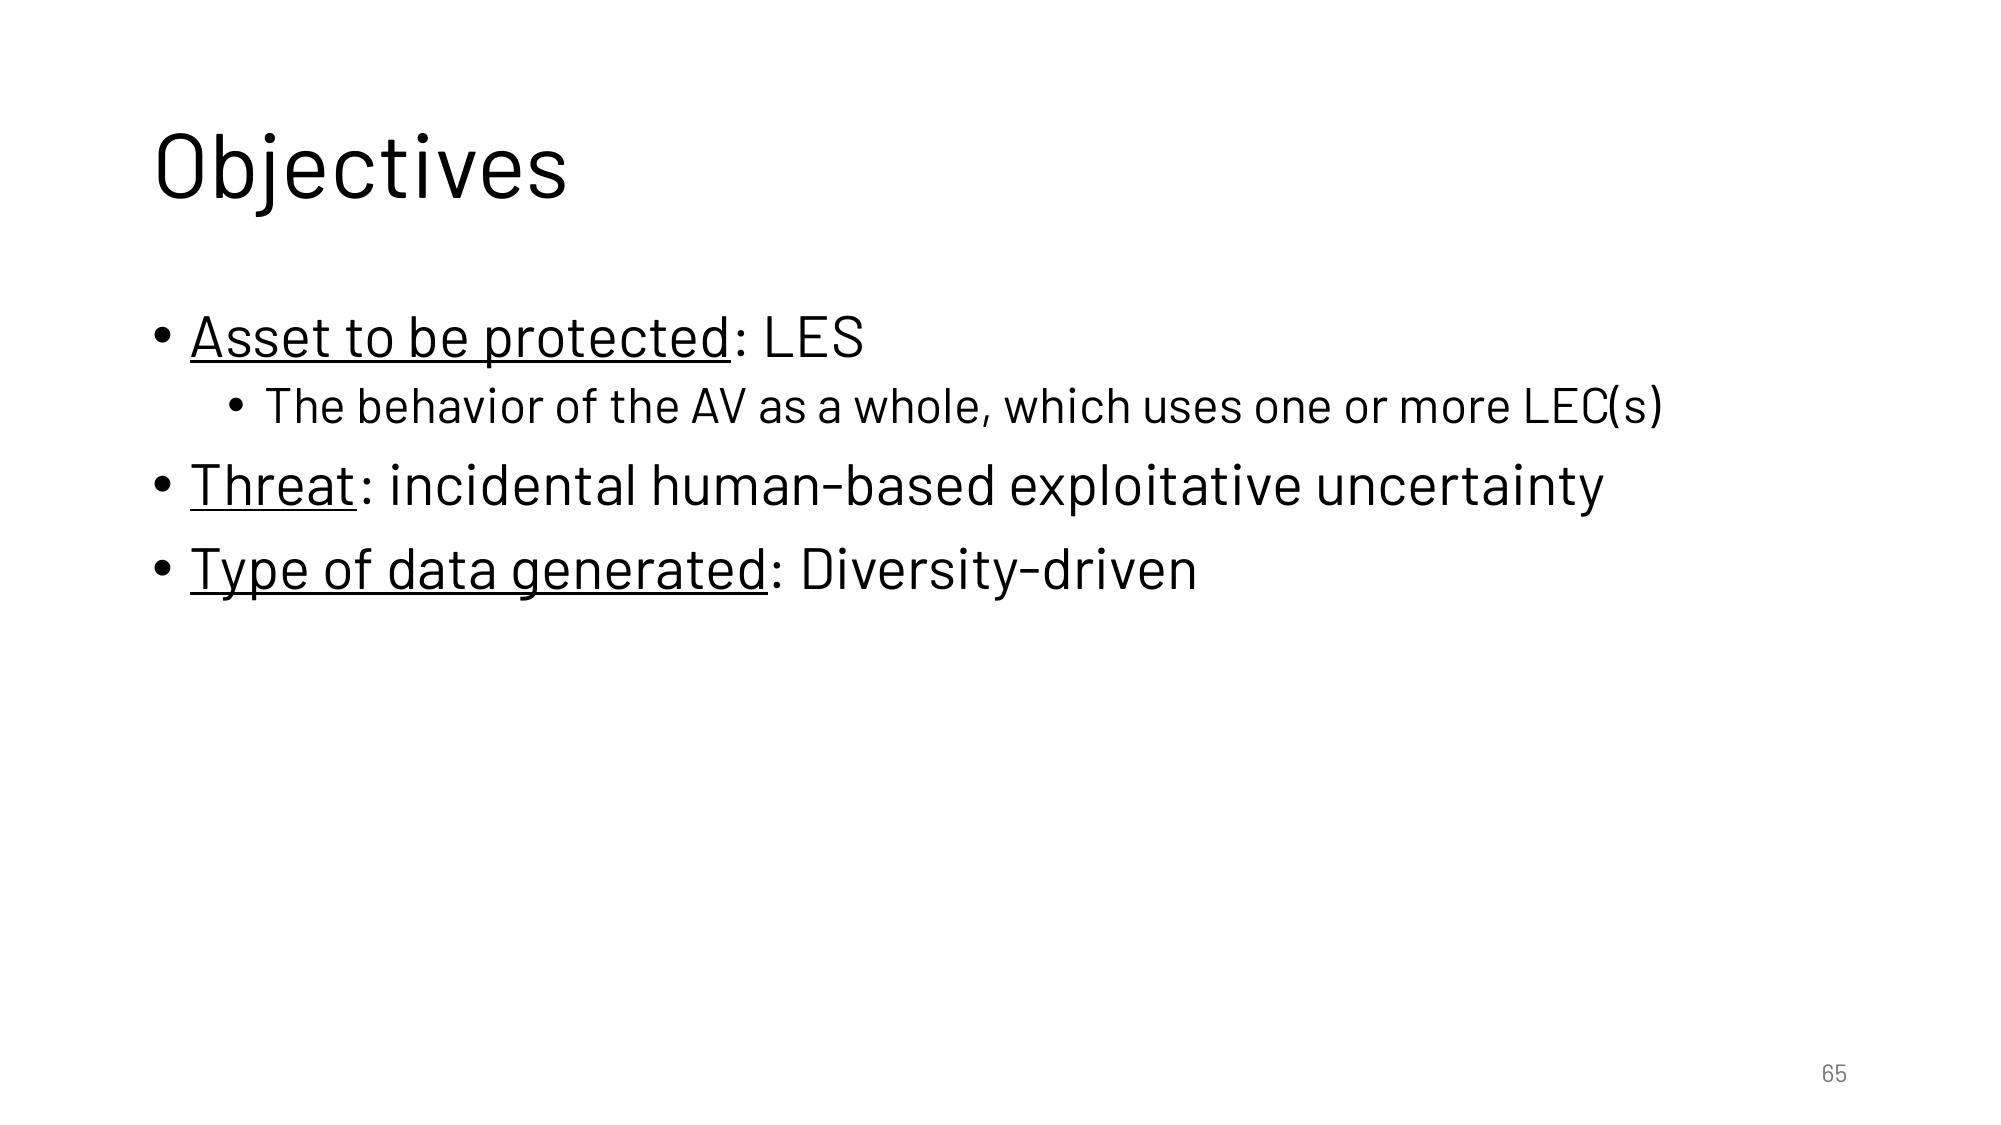

# Objectives
Asset to be protected: LES
The behavior of the AV as a whole, which uses one or more LEC(s)
Threat: incidental human-based exploitative uncertainty
Type of data generated: Diversity-driven
65